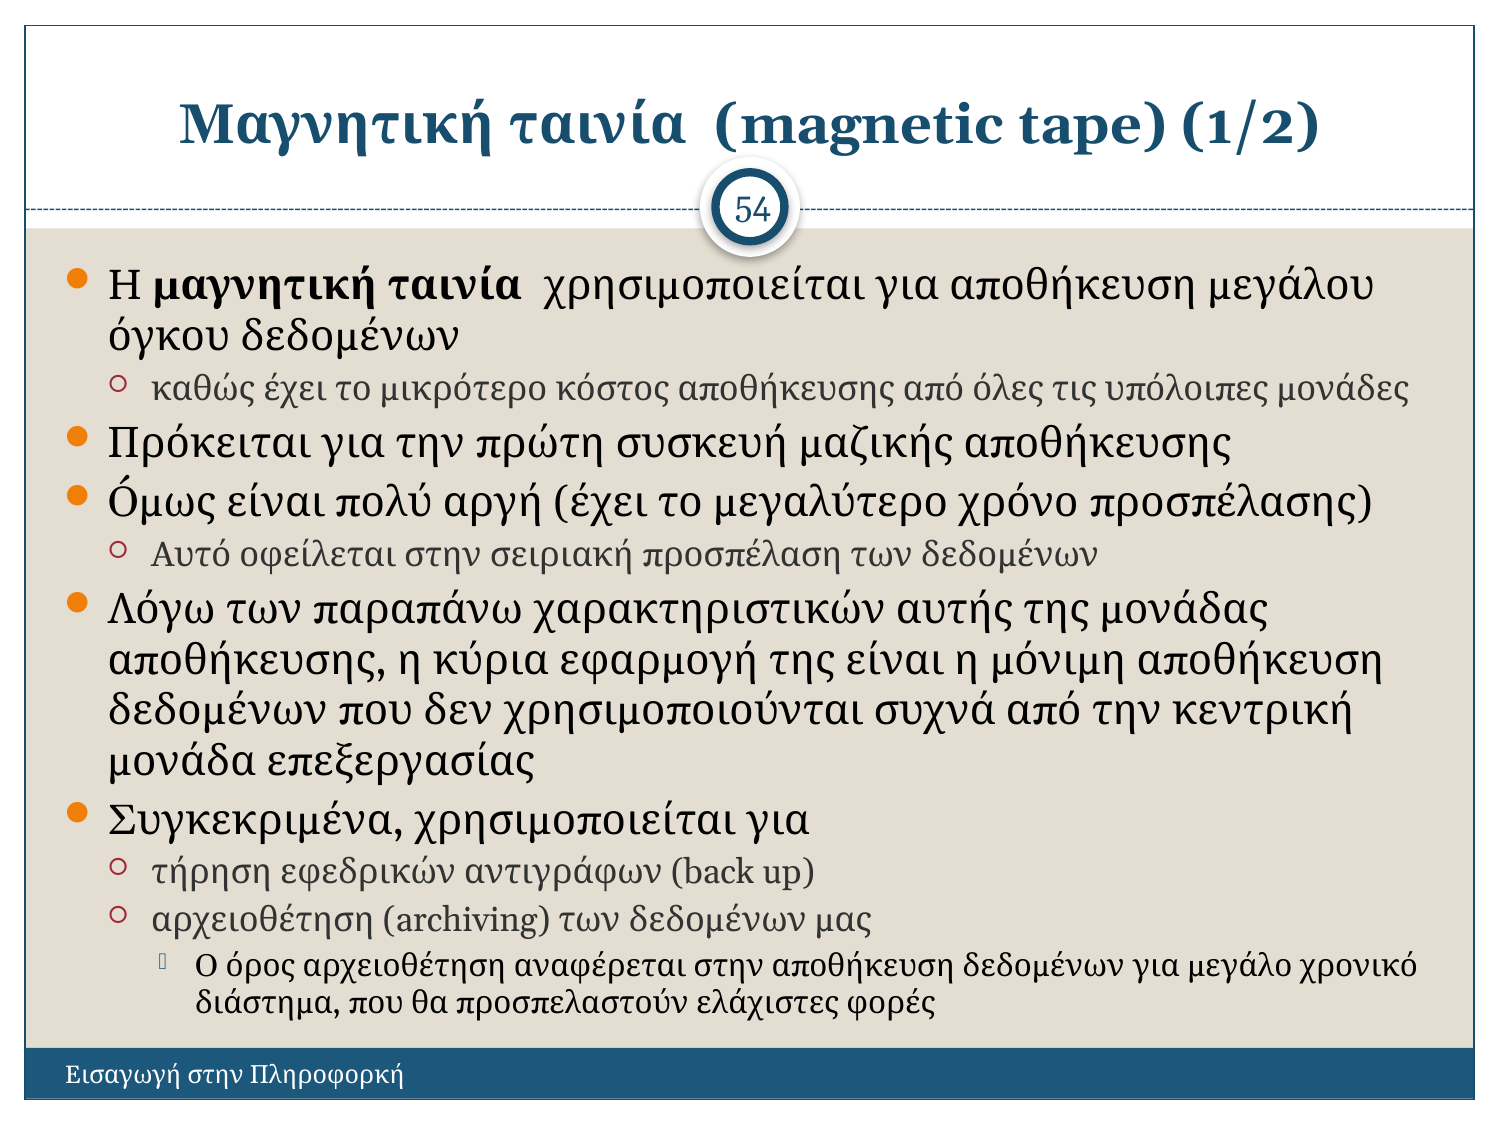

# Μαγνητική ταινία  (magnetic tape) (1/2)
54
Η μαγνητική ταινία  χρησιμοποιείται για αποθήκευση μεγάλου όγκου δεδομένων
καθώς έχει το μικρότερο κόστος αποθήκευσης από όλες τις υπόλοιπες μονάδες
Πρόκειται για την πρώτη συσκευή μαζικής αποθήκευσης
Όμως είναι πολύ αργή (έχει το μεγαλύτερο χρόνο προσπέλασης)
Αυτό οφείλεται στην σειριακή προσπέλαση των δεδομένων
Λόγω των παραπάνω χαρακτηριστικών αυτής της μονάδας αποθήκευσης, η κύρια εφαρμογή της είναι η μόνιμη αποθήκευση δεδομένων που δεν χρησιμοποιούνται συχνά από την κεντρική μονάδα επεξεργασίας
Συγκεκριμένα, χρησιμοποιείται για
τήρηση εφεδρικών αντιγράφων (back up)
αρχειοθέτηση (archiving) των δεδομένων μας
Ο όρος αρχειοθέτηση αναφέρεται στην αποθήκευση δεδομένων για μεγάλο χρονικό διάστημα, που θα προσπελαστούν ελάχιστες φορές

Εισαγωγή στην Πληροφορκή